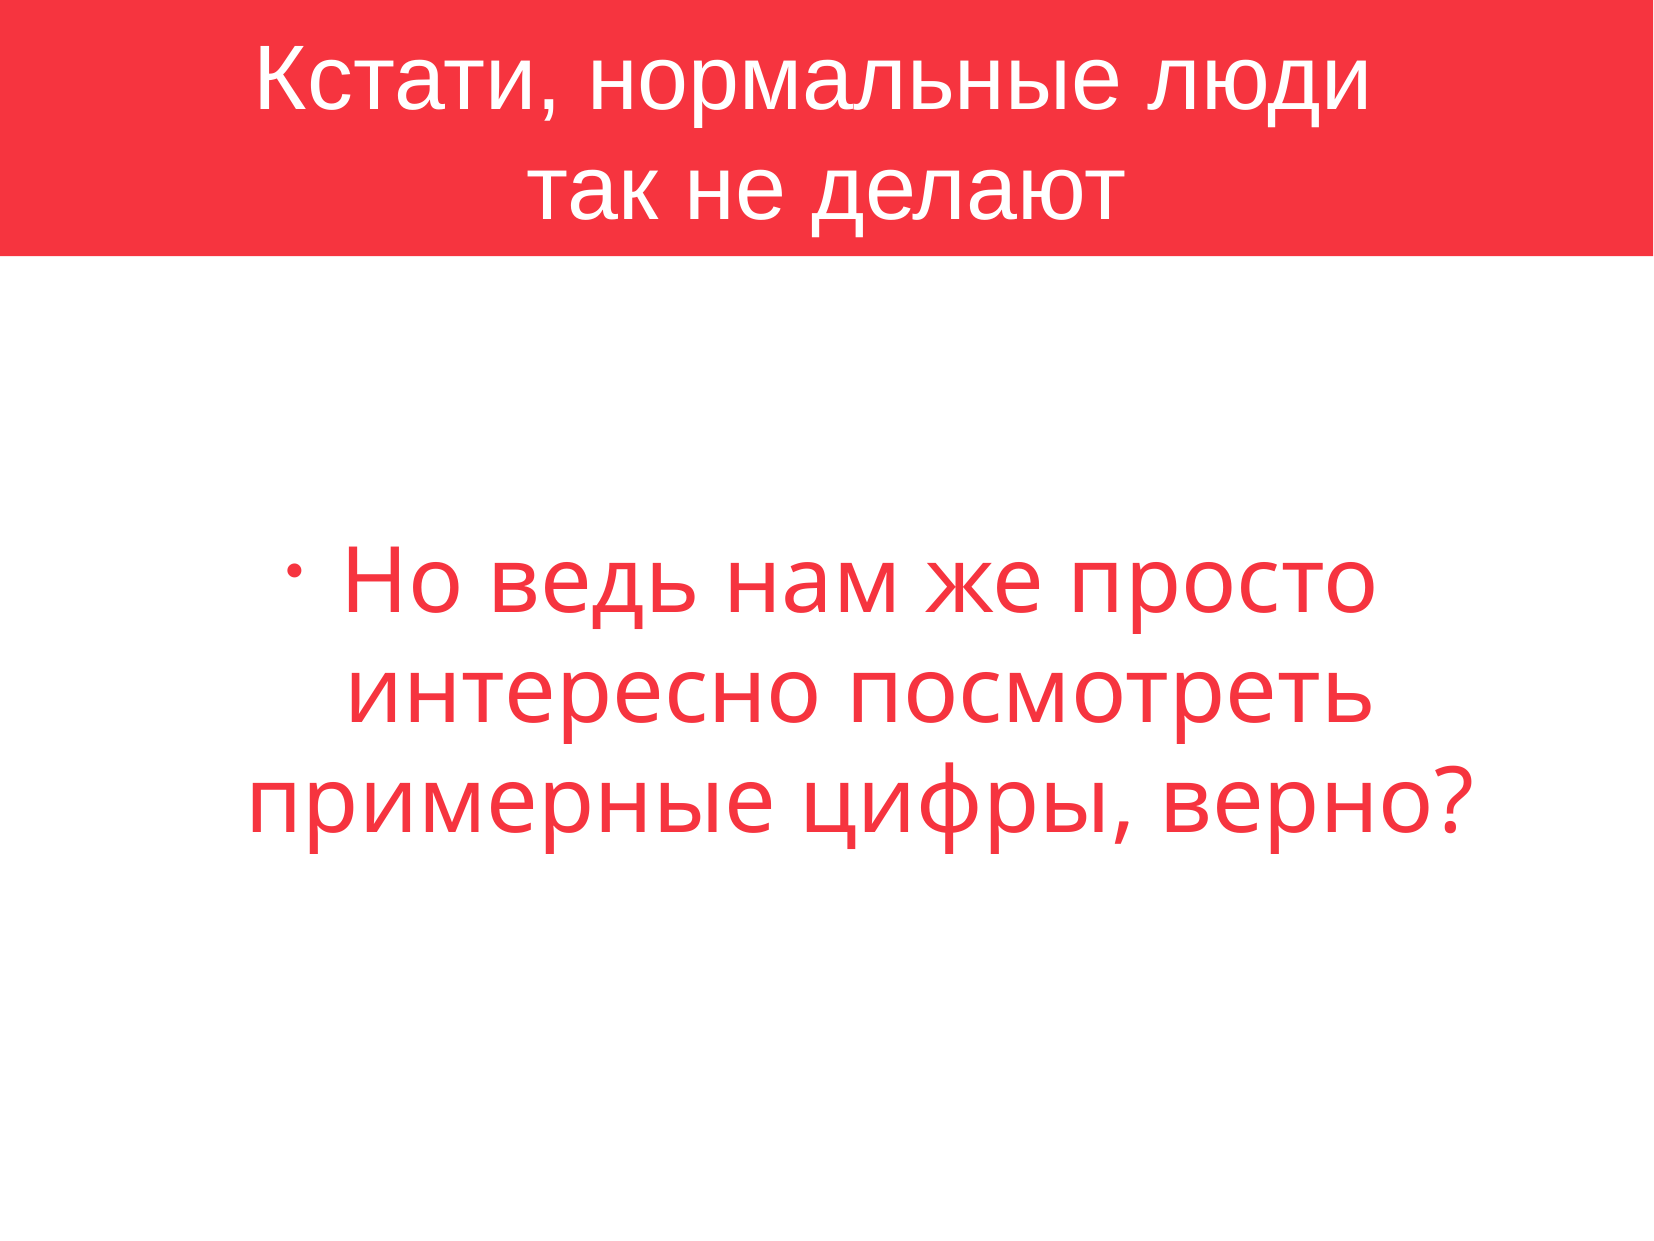

Кстати, нормальные люди
так не делают
Но ведь нам же просто интересно посмотреть примерные цифры, верно?